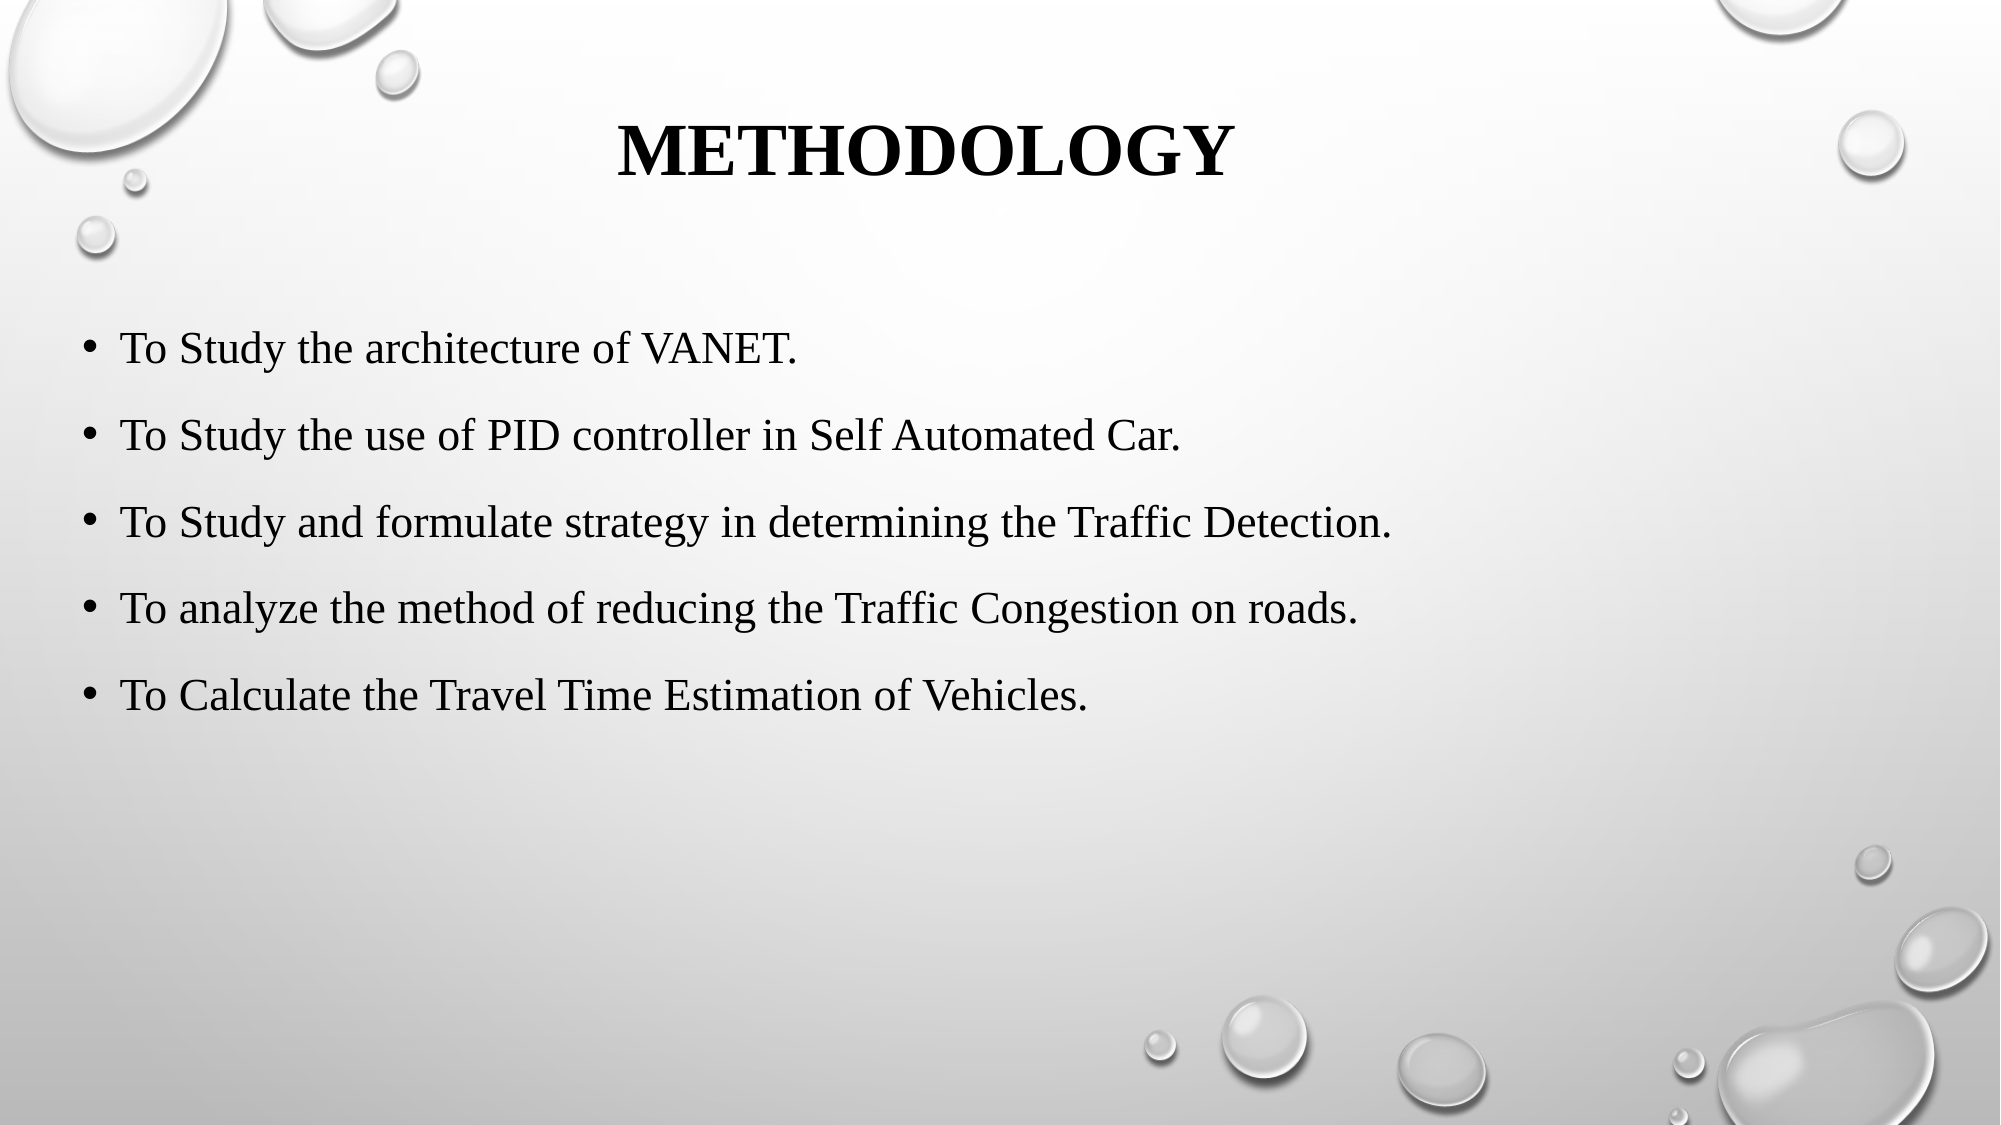

# METHODOLOGY
To Study the architecture of VANET.
To Study the use of PID controller in Self Automated Car.
To Study and formulate strategy in determining the Traffic Detection.
To analyze the method of reducing the Traffic Congestion on roads.
To Calculate the Travel Time Estimation of Vehicles.